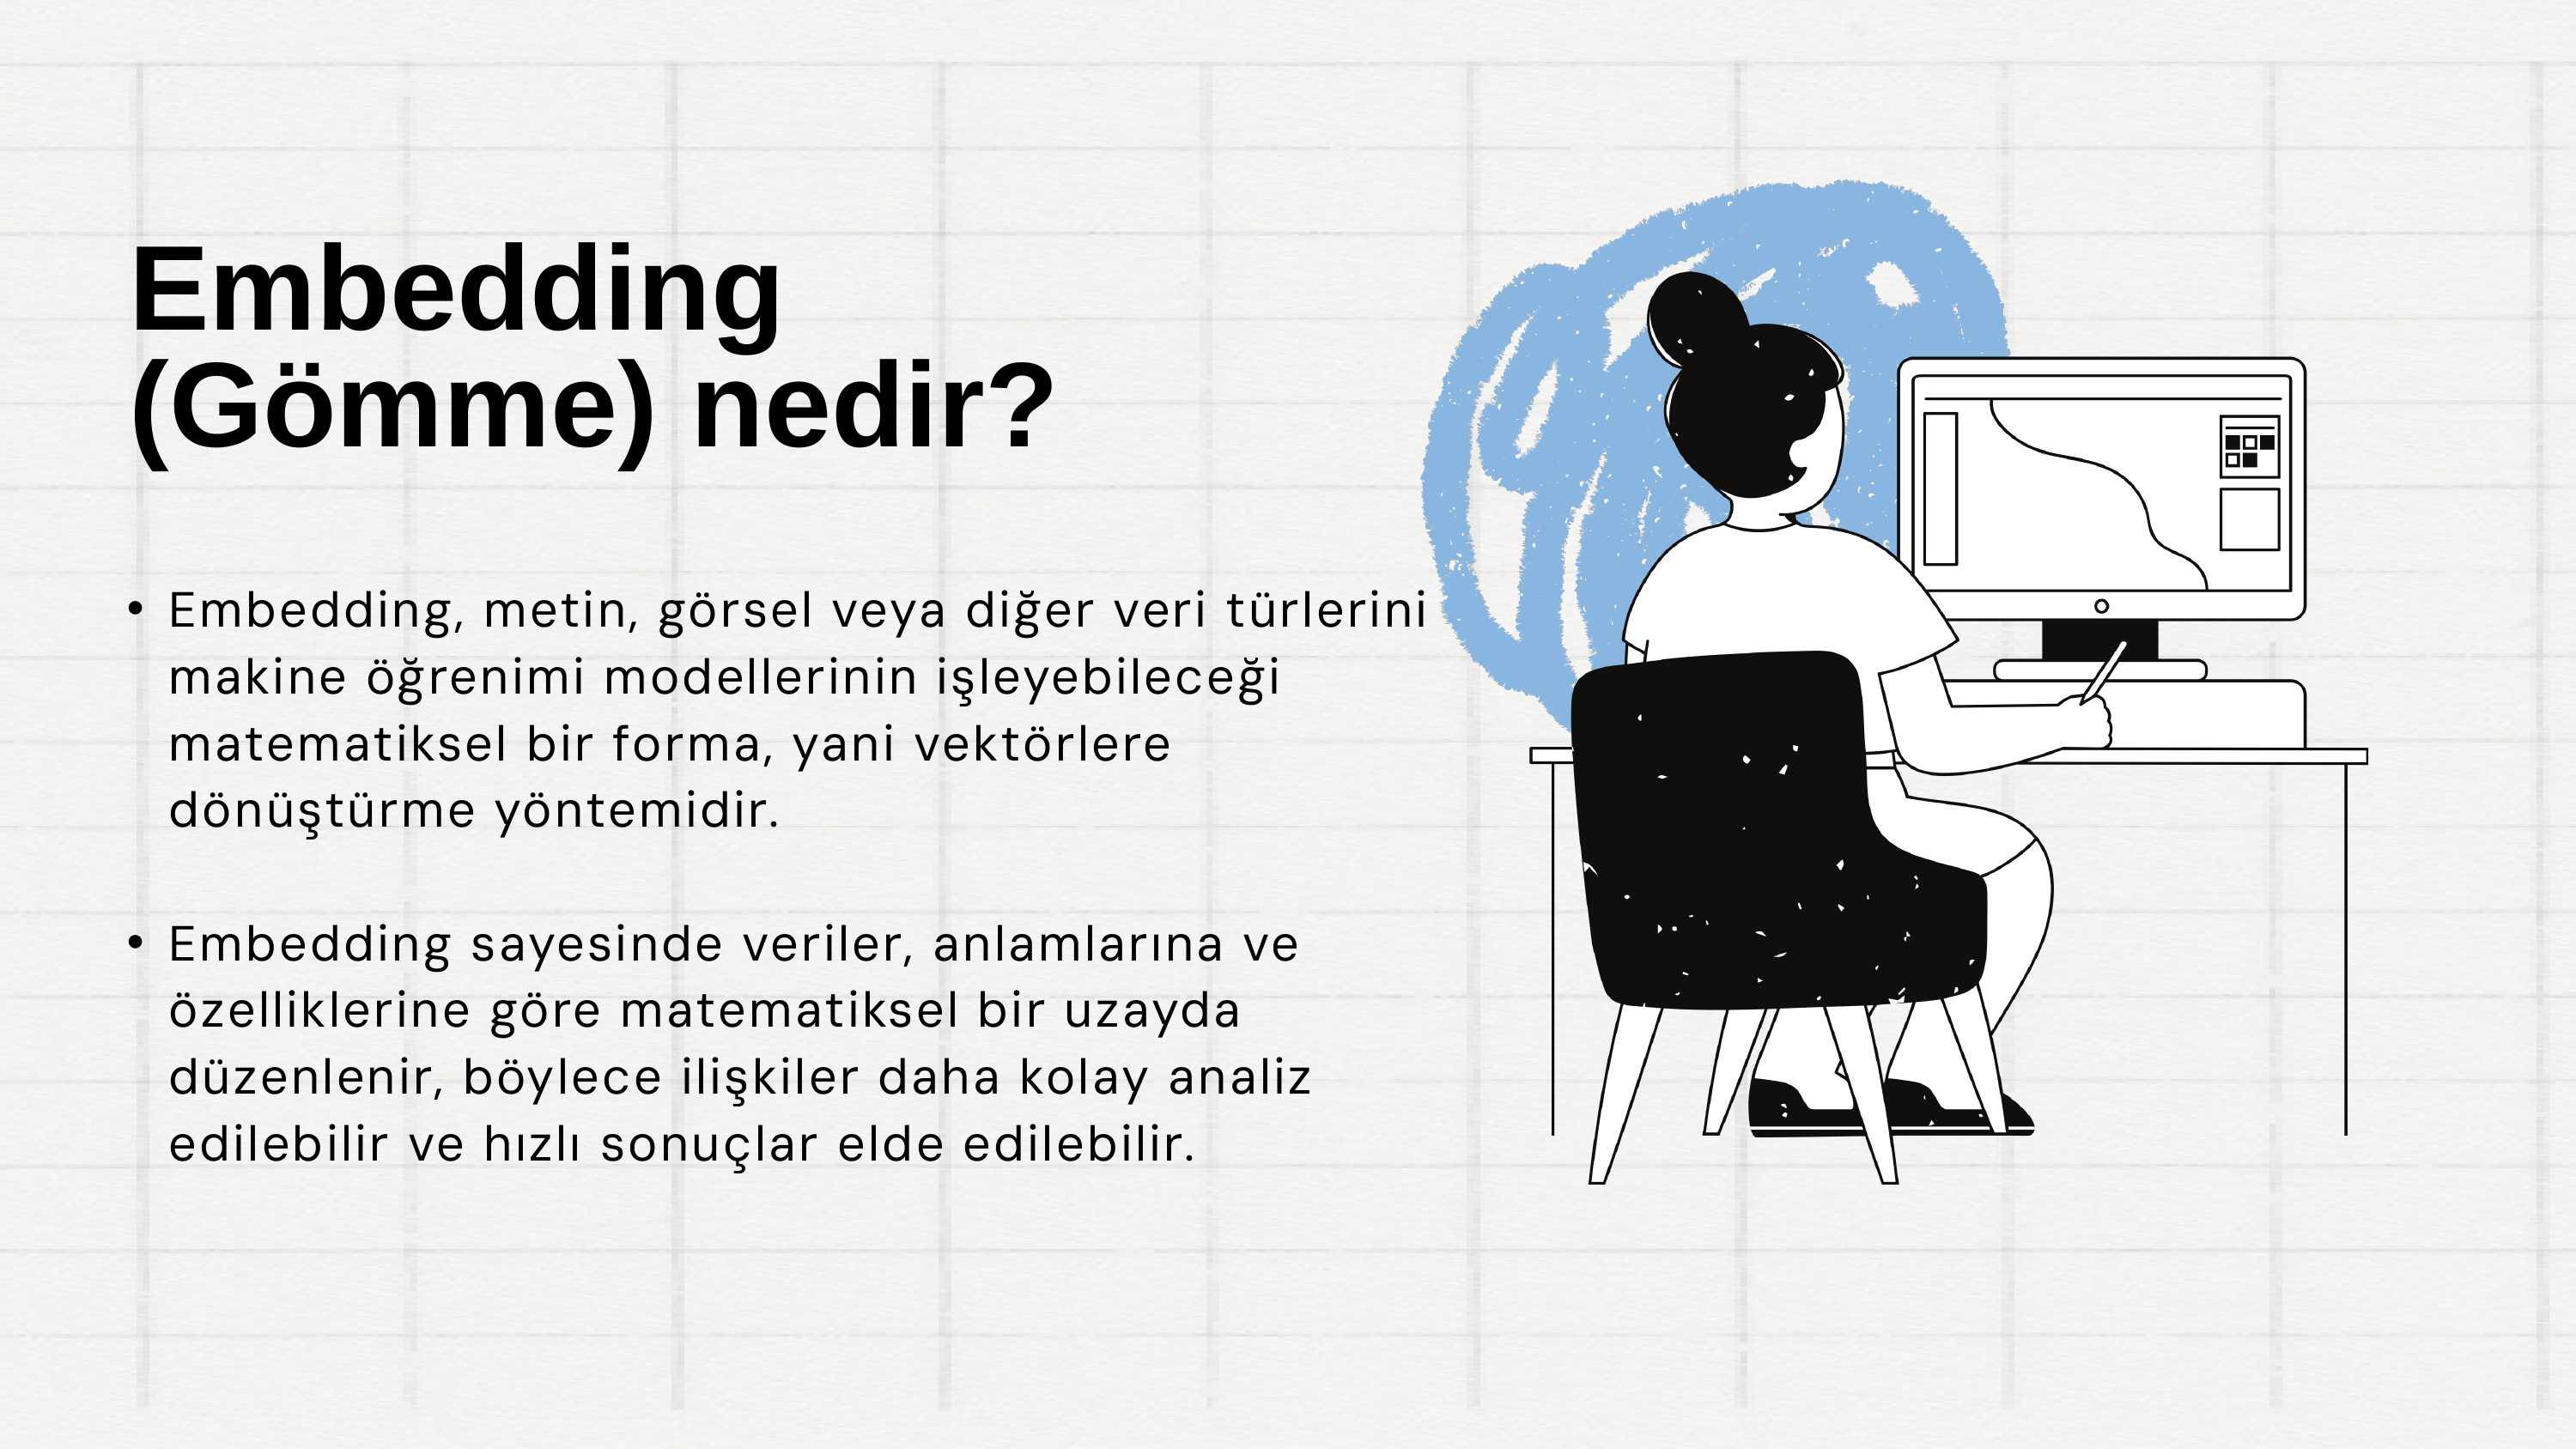

Embedding (Gömme) nedir?

Embedding, metin, görsel veya diğer veri türlerini makine öğrenimi modellerinin işleyebileceği matematiksel bir forma, yani vektörlere dönüştürme yöntemidir.

Embedding sayesinde veriler, anlamlarına ve özelliklerine göre matematiksel bir uzayda düzenlenir, böylece ilişkiler daha kolay analiz edilebilir ve hızlı sonuçlar elde edilebilir.